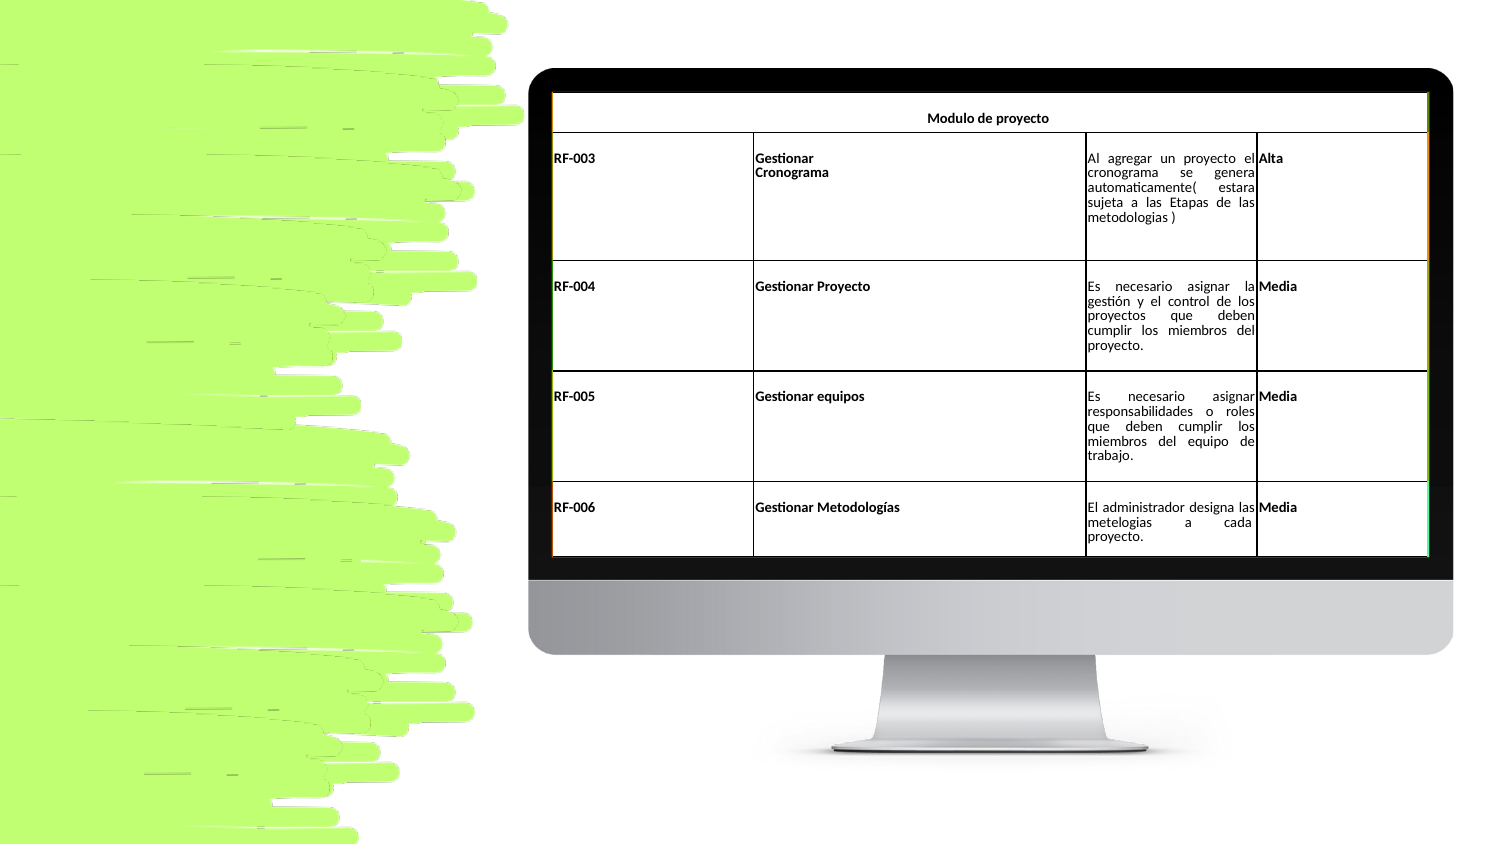

| Modulo de proyecto |  |  |  |
| --- | --- | --- | --- |
| RF-003 | Gestionar  Cronograma | Al agregar un proyecto el cronograma se genera automaticamente( estara sujeta a las Etapas de las metodologias ) | Alta |
| RF-004 | Gestionar Proyecto | Es necesario asignar la gestión y el control de los proyectos que deben cumplir los miembros del proyecto. | Media |
| RF-005 | Gestionar equipos | Es necesario asignar responsabilidades o roles que deben cumplir los miembros del equipo de trabajo. | Media |
| RF-006 | Gestionar Metodologías | El administrador designa las metelogias a cada  proyecto. | Media |